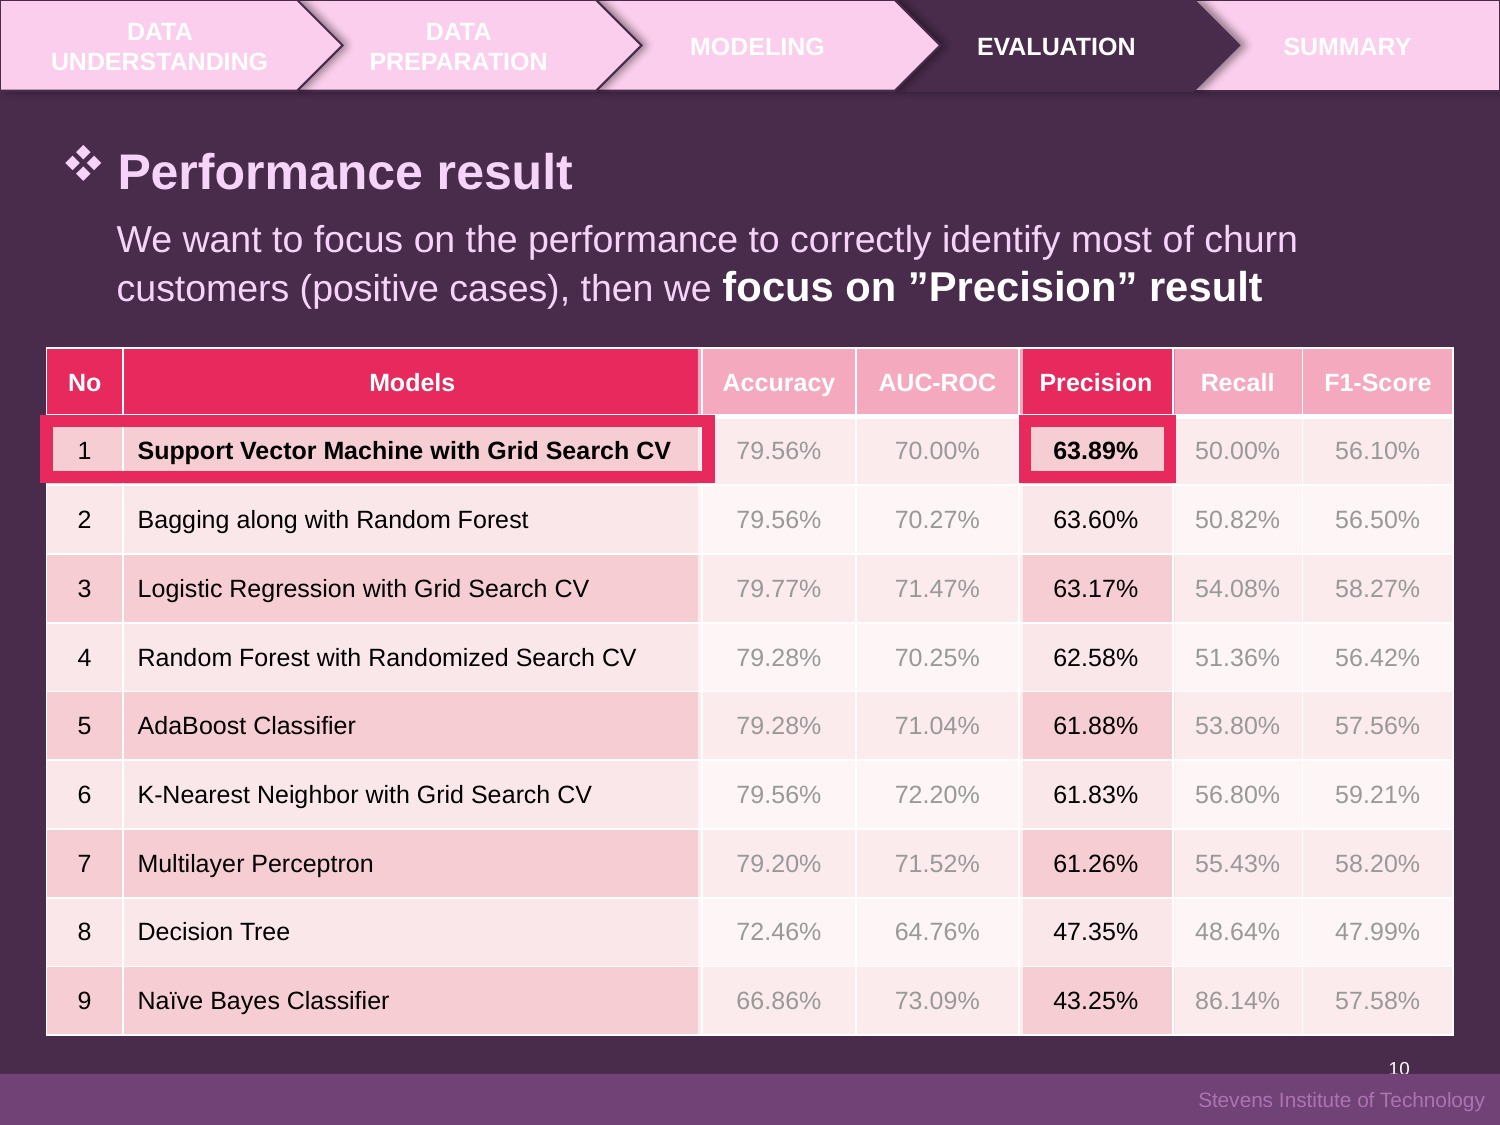

DATA
UNDERSTANDING
DATA
PREPARATION
MODELING
EVALUATION
SUMMARY
Performance result
We want to focus on the performance to correctly identify most of churn customers (positive cases), then we focus on ”Precision” result
| No | Models | Accuracy | AUC-ROC | Precision | Recall | F1-Score |
| --- | --- | --- | --- | --- | --- | --- |
| 1 | Support Vector Machine with Grid Search CV | 79.56% | 70.00% | 63.89% | 50.00% | 56.10% |
| 2 | Bagging along with Random Forest | 79.56% | 70.27% | 63.60% | 50.82% | 56.50% |
| 3 | Logistic Regression with Grid Search CV | 79.77% | 71.47% | 63.17% | 54.08% | 58.27% |
| 4 | Random Forest with Randomized Search CV | 79.28% | 70.25% | 62.58% | 51.36% | 56.42% |
| 5 | AdaBoost Classifier | 79.28% | 71.04% | 61.88% | 53.80% | 57.56% |
| 6 | K-Nearest Neighbor with Grid Search CV | 79.56% | 72.20% | 61.83% | 56.80% | 59.21% |
| 7 | Multilayer Perceptron | 79.20% | 71.52% | 61.26% | 55.43% | 58.20% |
| 8 | Decision Tree | 72.46% | 64.76% | 47.35% | 48.64% | 47.99% |
| 9 | Naïve Bayes Classifier | 66.86% | 73.09% | 43.25% | 86.14% | 57.58% |

10
Stevens Institute of Technology